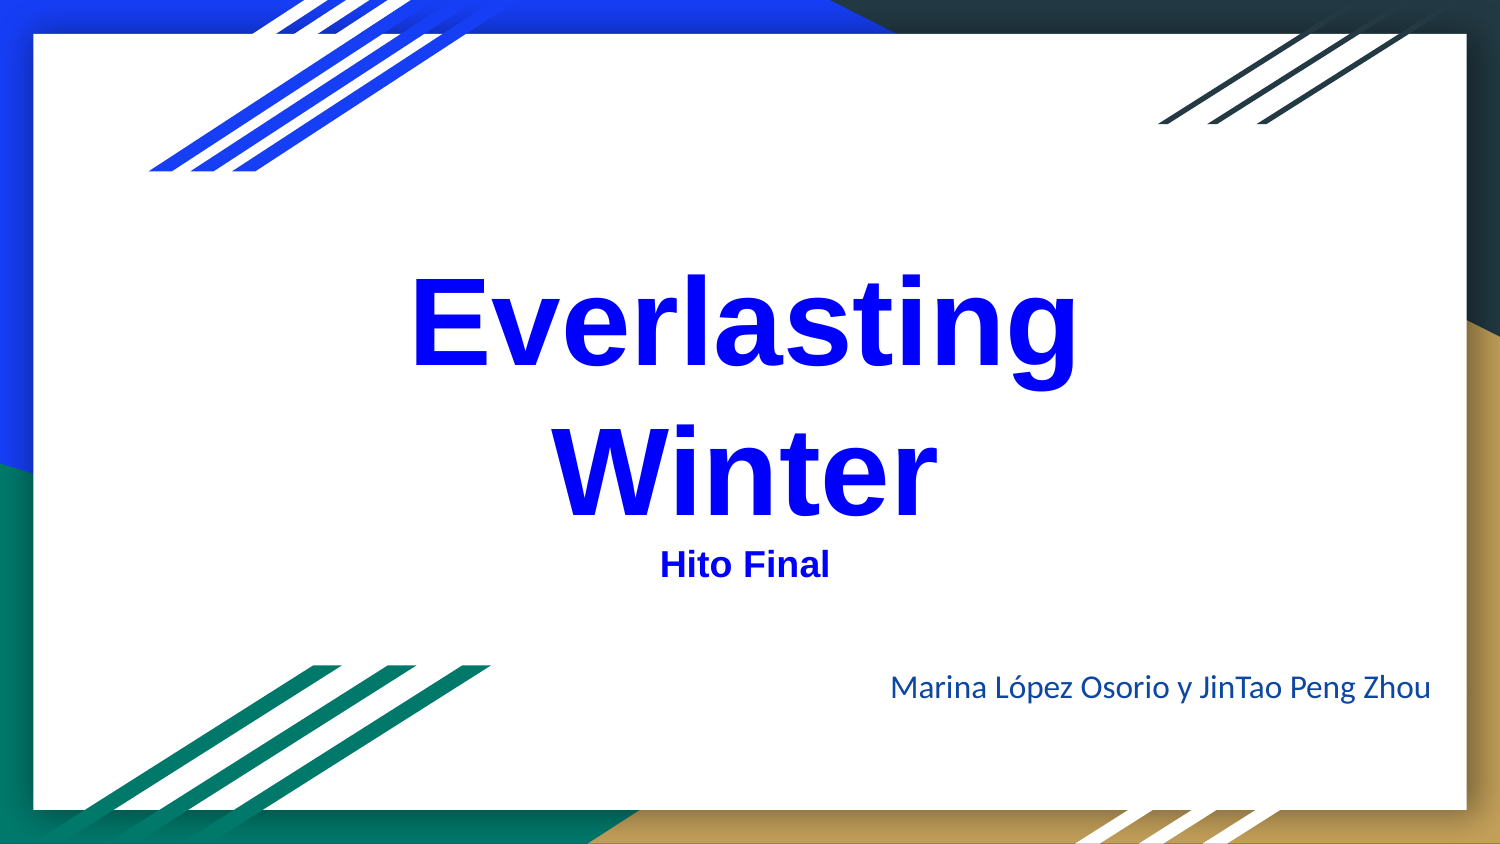

# Everlasting Winter
Hito Final
Marina López Osorio y JinTao Peng Zhou